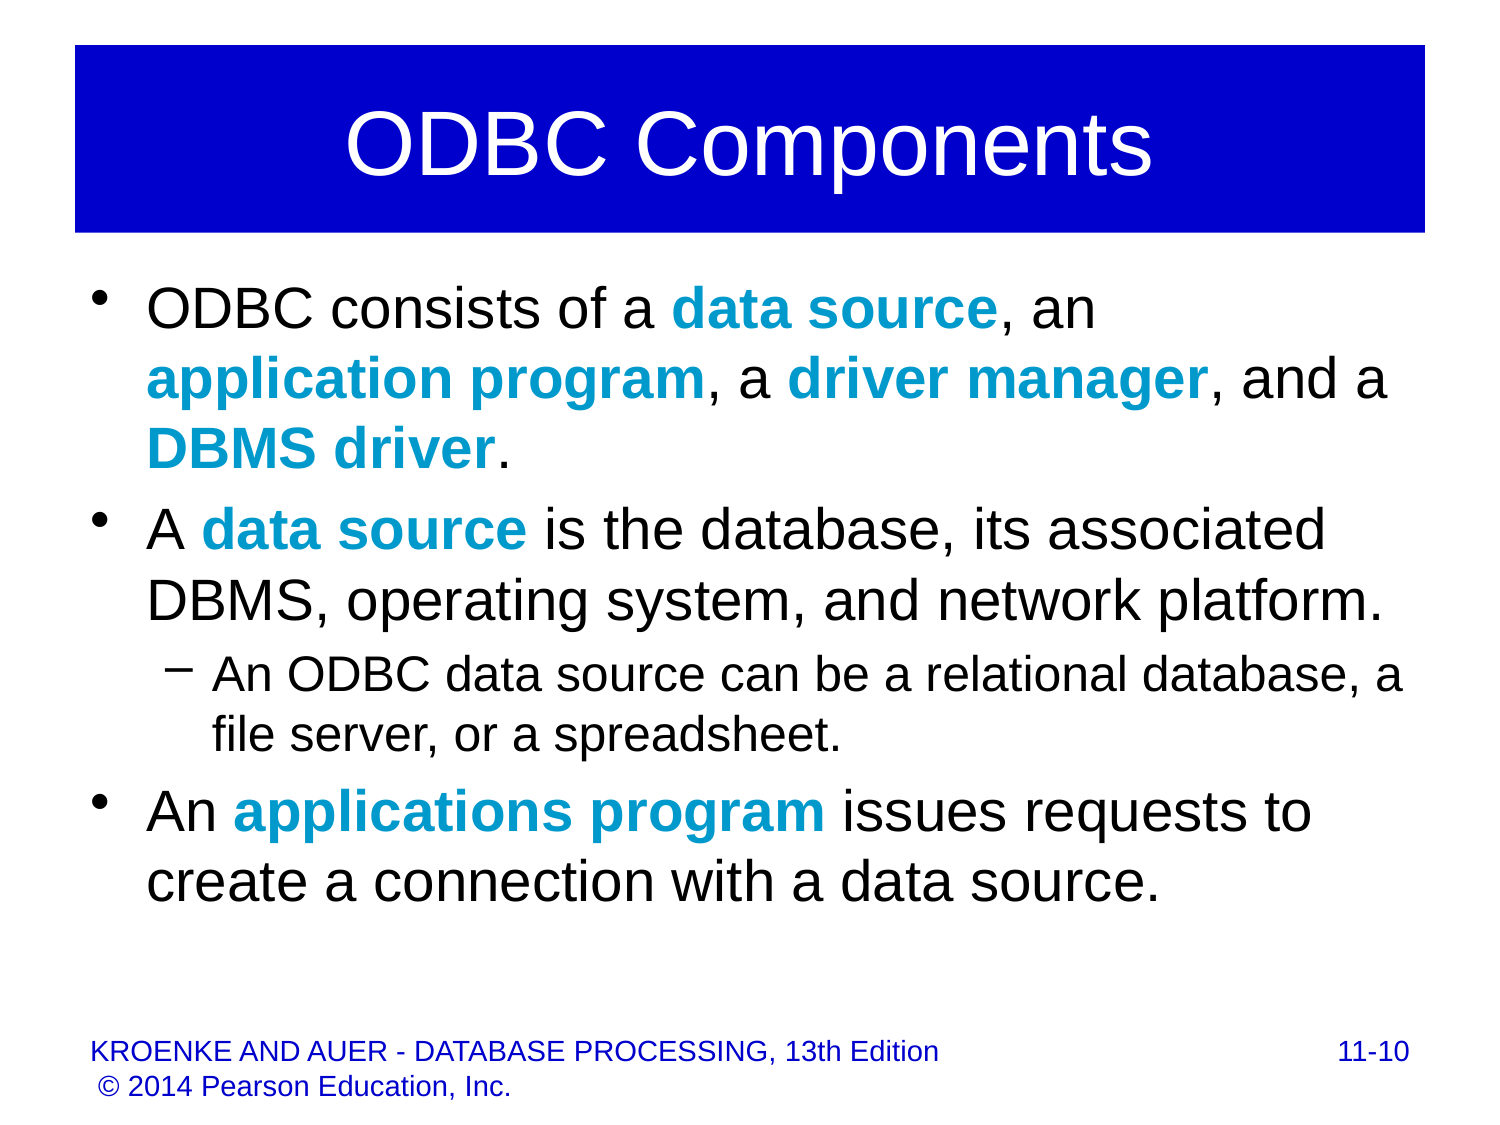

# ODBC Components
ODBC consists of a data source, an application program, a driver manager, and a DBMS driver.
A data source is the database, its associated DBMS, operating system, and network platform.
An ODBC data source can be a relational database, a file server, or a spreadsheet.
An applications program issues requests to create a connection with a data source.
11-10

KROENKE AND AUER - DATABASE PROCESSING, 13th Edition  © 2014 Pearson Education, Inc.